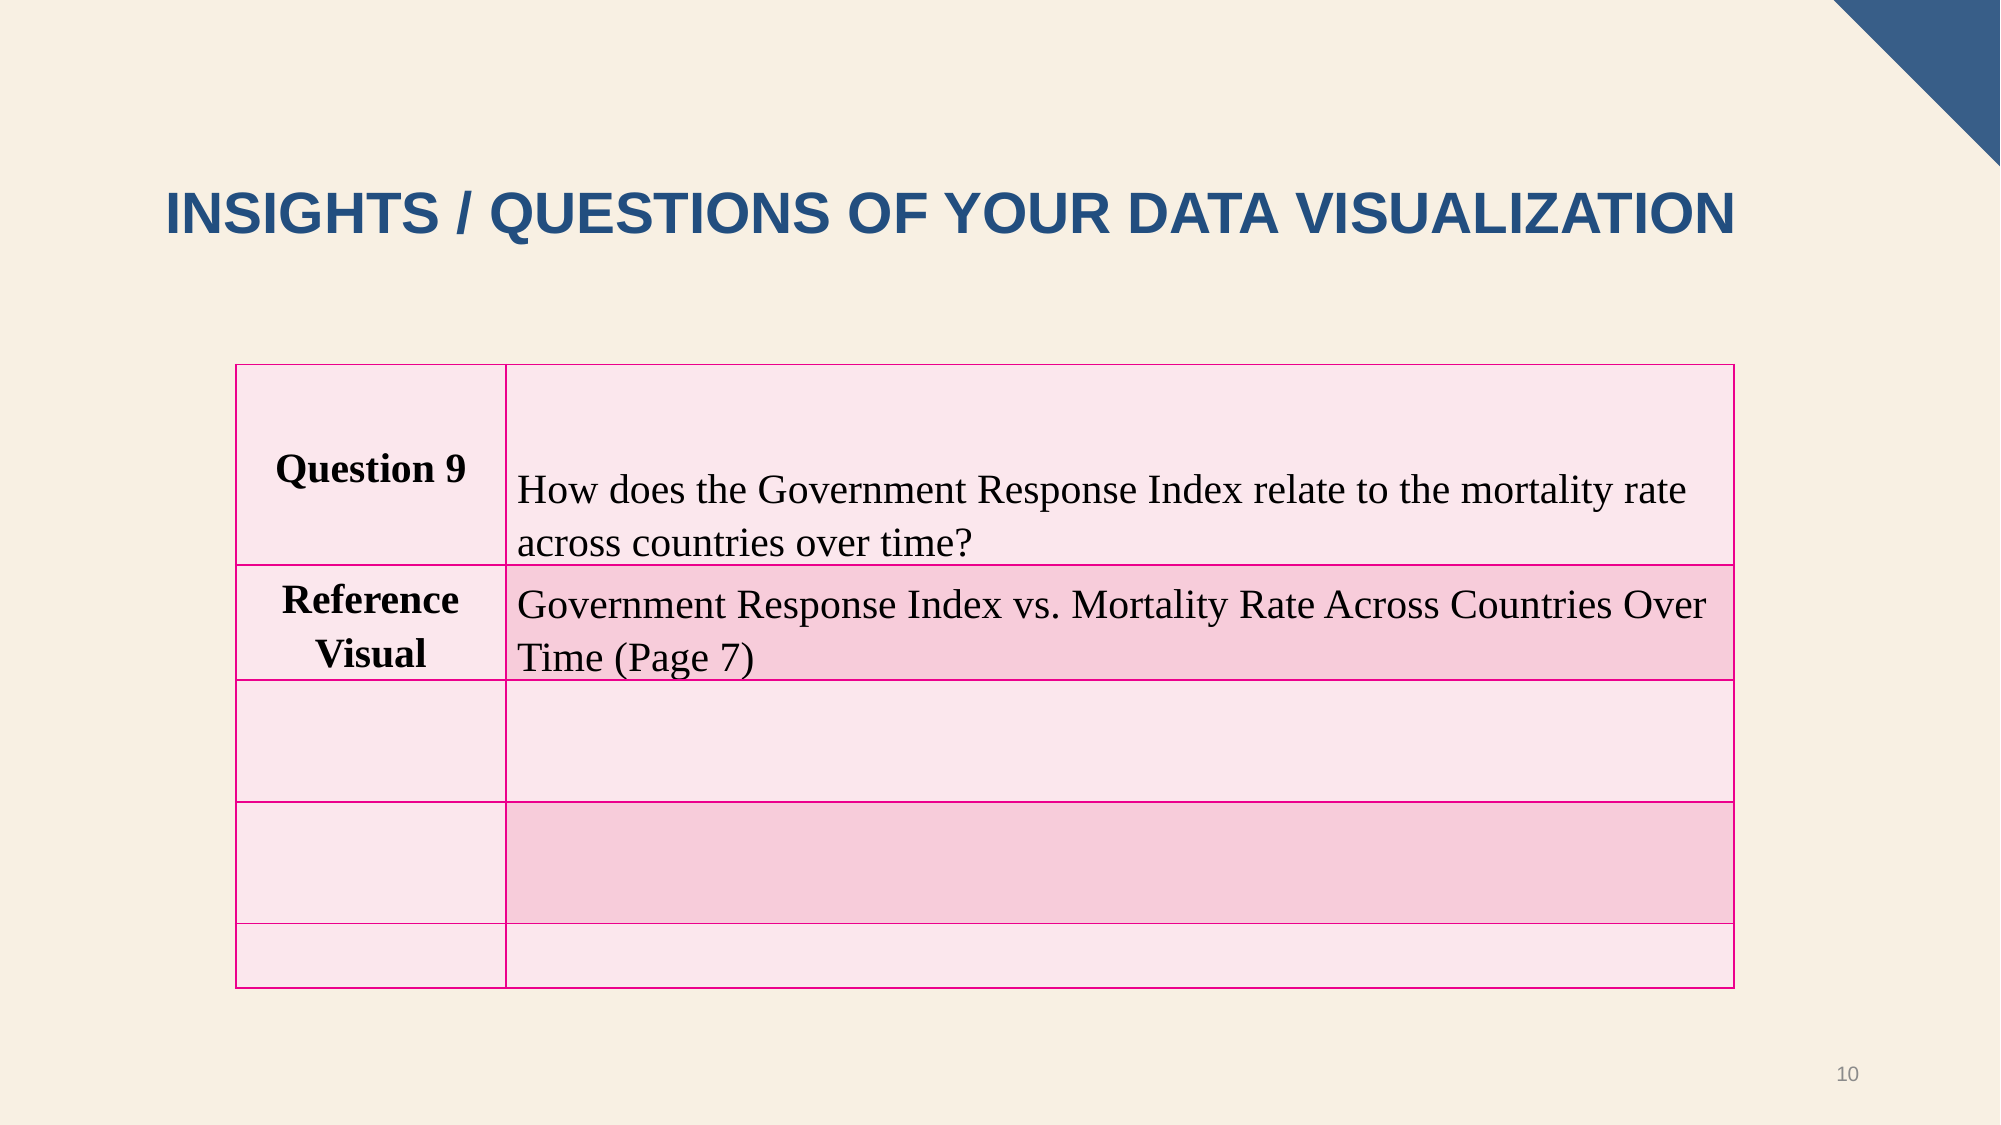

# Insights / Questions of Your Data Visualization
| Question 9 | How does the Government Response Index relate to the mortality rate across countries over time? |
| --- | --- |
| Reference Visual | Government Response Index vs. Mortality Rate Across Countries Over Time (Page 7) |
|  |  |
|  |  |
|  |  |
 Insights / Questions of Your Data Visualization
10